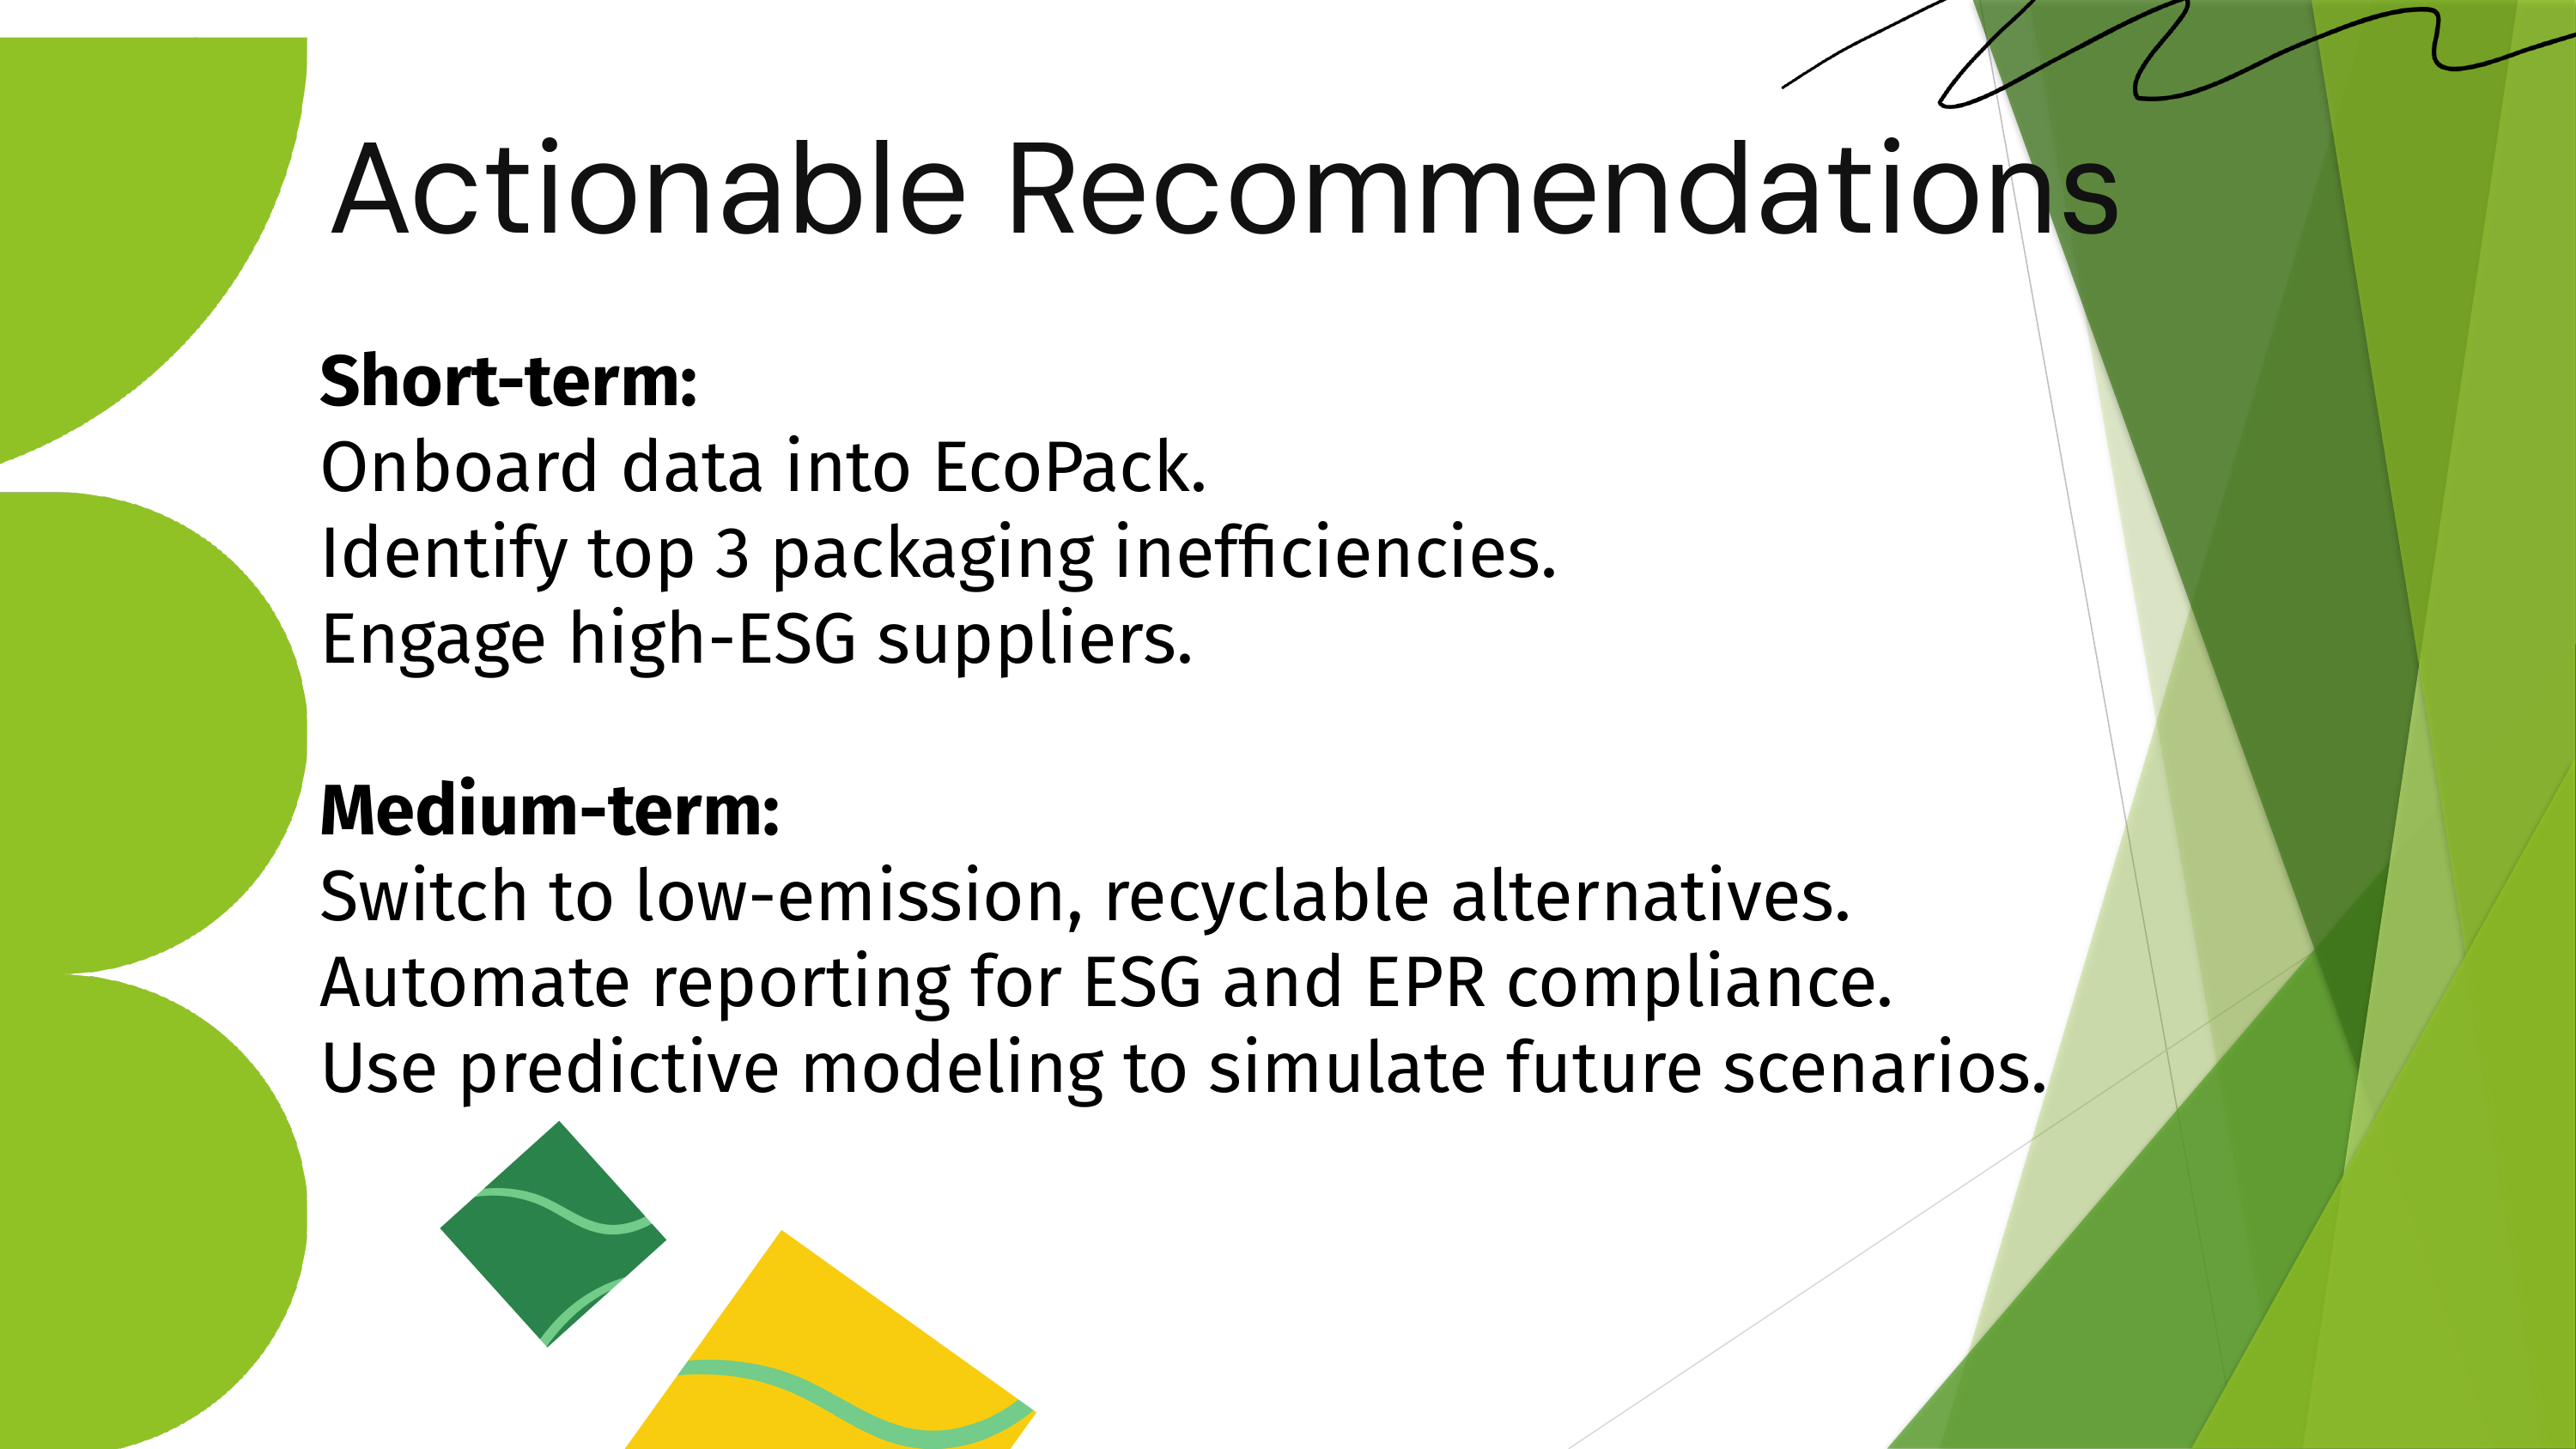

Actionable Recommendations
Short-term:​
Onboard data into EcoPack.​
Identify top 3 packaging inefficiencies.​
Engage high-ESG suppliers.​
​
Medium-term:​
Switch to low-emission, recyclable alternatives.​
Automate reporting for ESG and EPR compliance.​
Use predictive modeling to simulate future scenarios.​